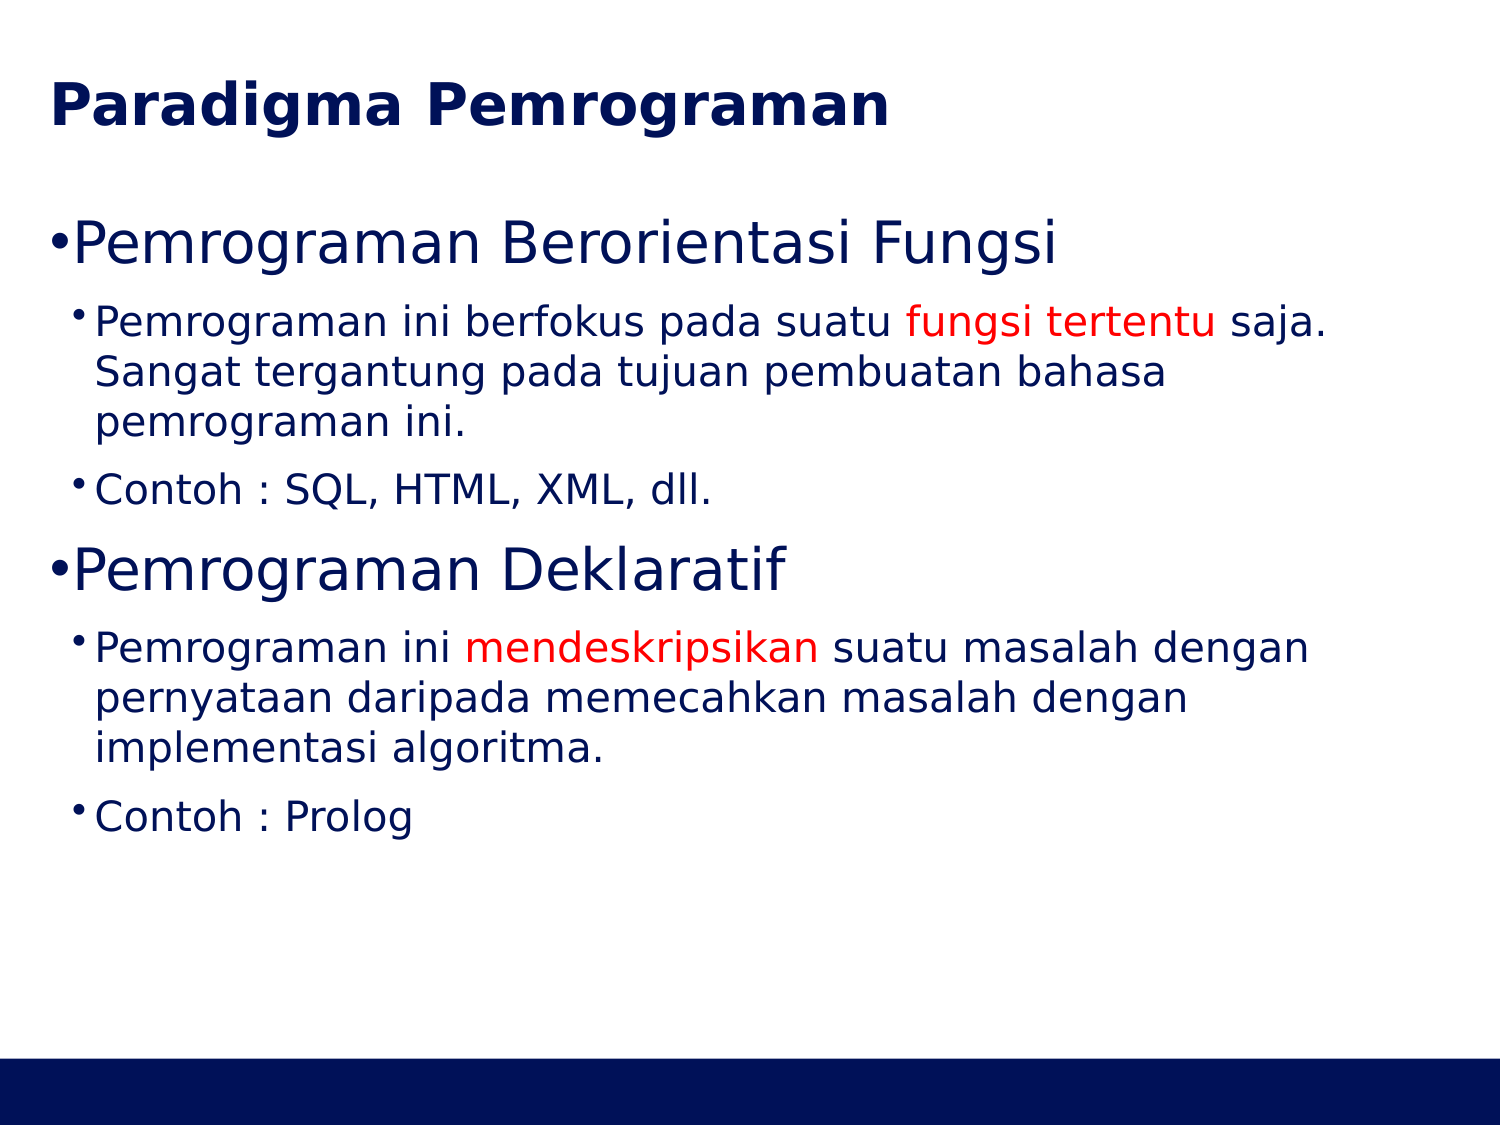

# Paradigma Pemrograman
Pemrograman Berorientasi Fungsi
Pemrograman ini berfokus pada suatu fungsi tertentu saja. Sangat tergantung pada tujuan pembuatan bahasa pemrograman ini.
Contoh : SQL, HTML, XML, dll.
Pemrograman Deklaratif
Pemrograman ini mendeskripsikan suatu masalah dengan pernyataan daripada memecahkan masalah dengan implementasi algoritma.
Contoh : Prolog